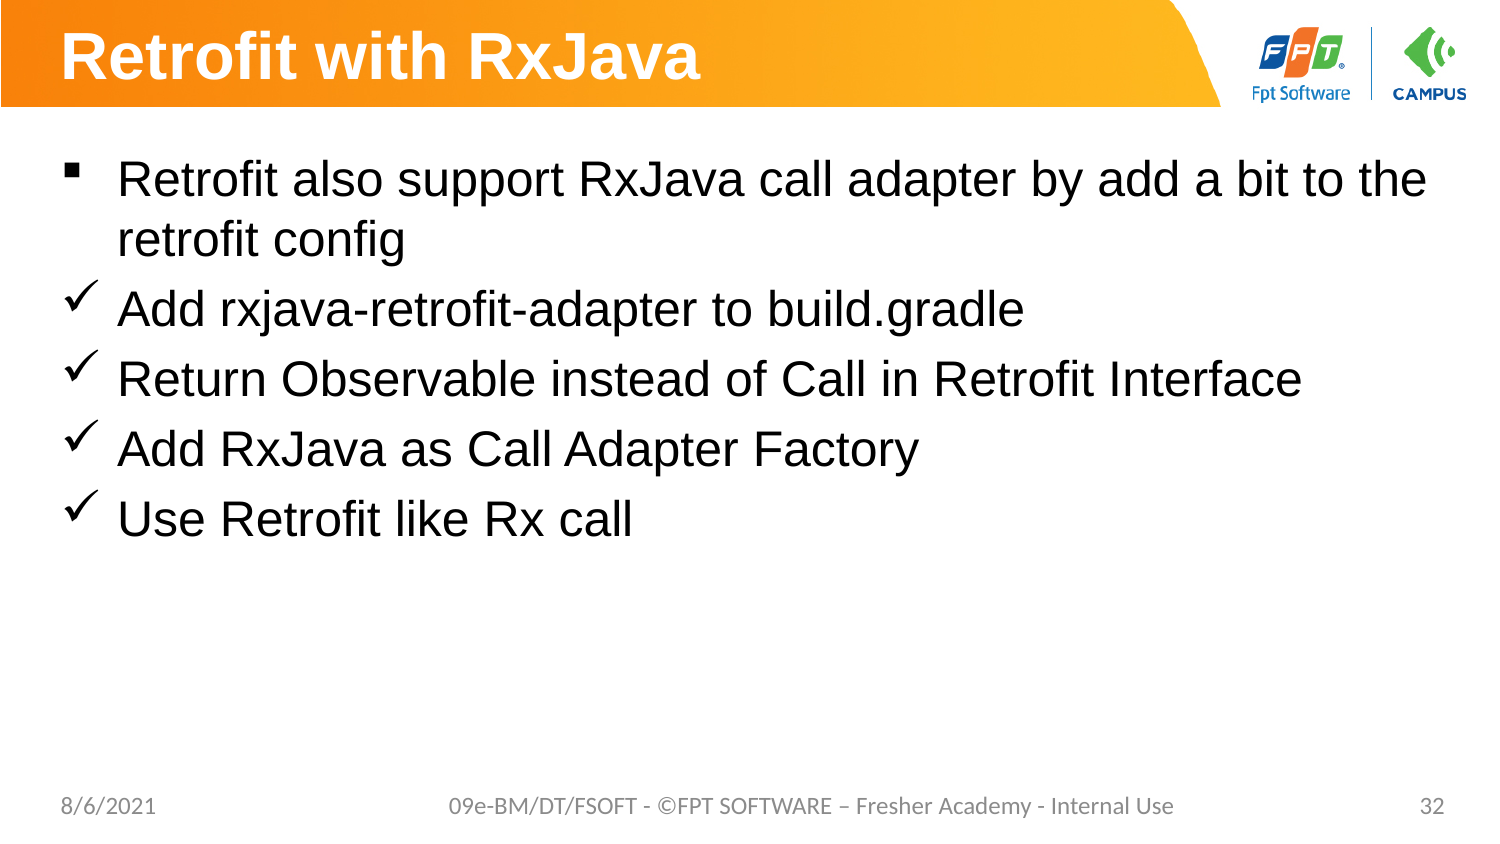

# Retrofit with RxJava
Retrofit also support RxJava call adapter by add a bit to the retrofit config
Add rxjava-retrofit-adapter to build.gradle
Return Observable instead of Call in Retrofit Interface
Add RxJava as Call Adapter Factory
Use Retrofit like Rx call
8/6/2021
09e-BM/DT/FSOFT - ©FPT SOFTWARE – Fresher Academy - Internal Use
32